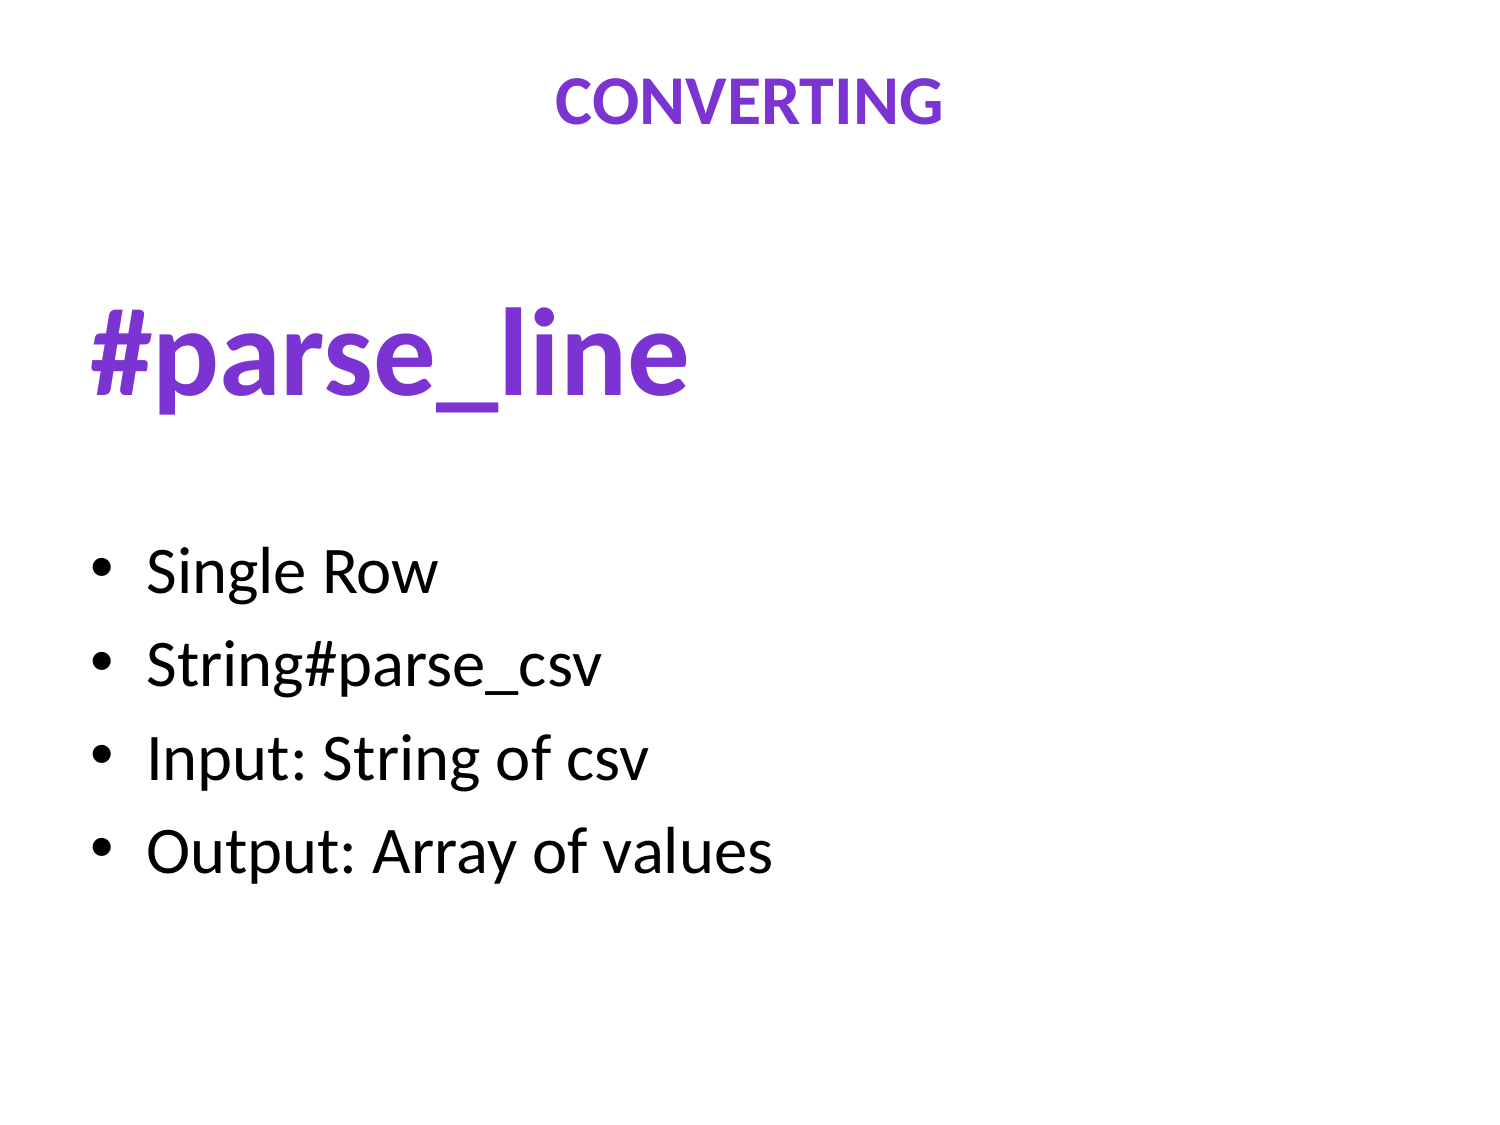

# Converting
#parse_line

Single Row
String#parse_csv
Input: String of csv
Output: Array of values